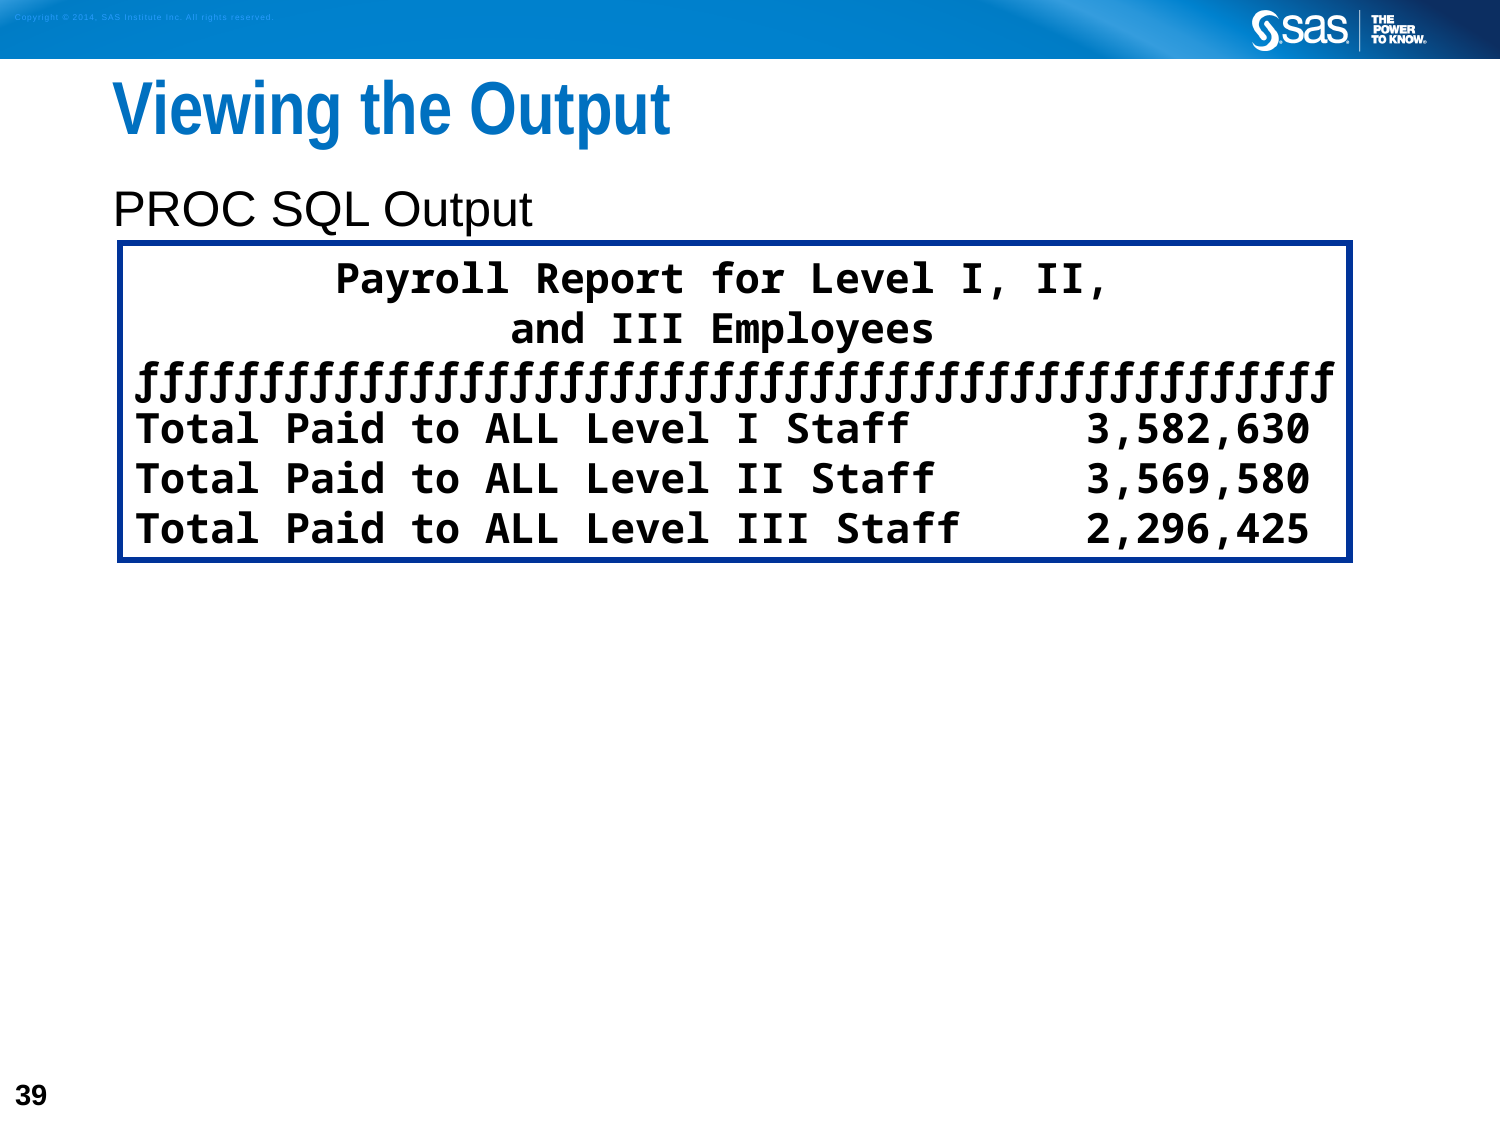

# Viewing the Output
PROC SQL Output
        Payroll Report for Level I, II,
               and III Employees
ƒƒƒƒƒƒƒƒƒƒƒƒƒƒƒƒƒƒƒƒƒƒƒƒƒƒƒƒƒƒƒƒƒƒƒƒƒƒƒƒƒƒƒƒƒƒƒƒ
Total Paid to ALL Level I Staff       3,582,630
Total Paid to ALL Level II Staff      3,569,580
Total Paid to ALL Level III Staff     2,296,425